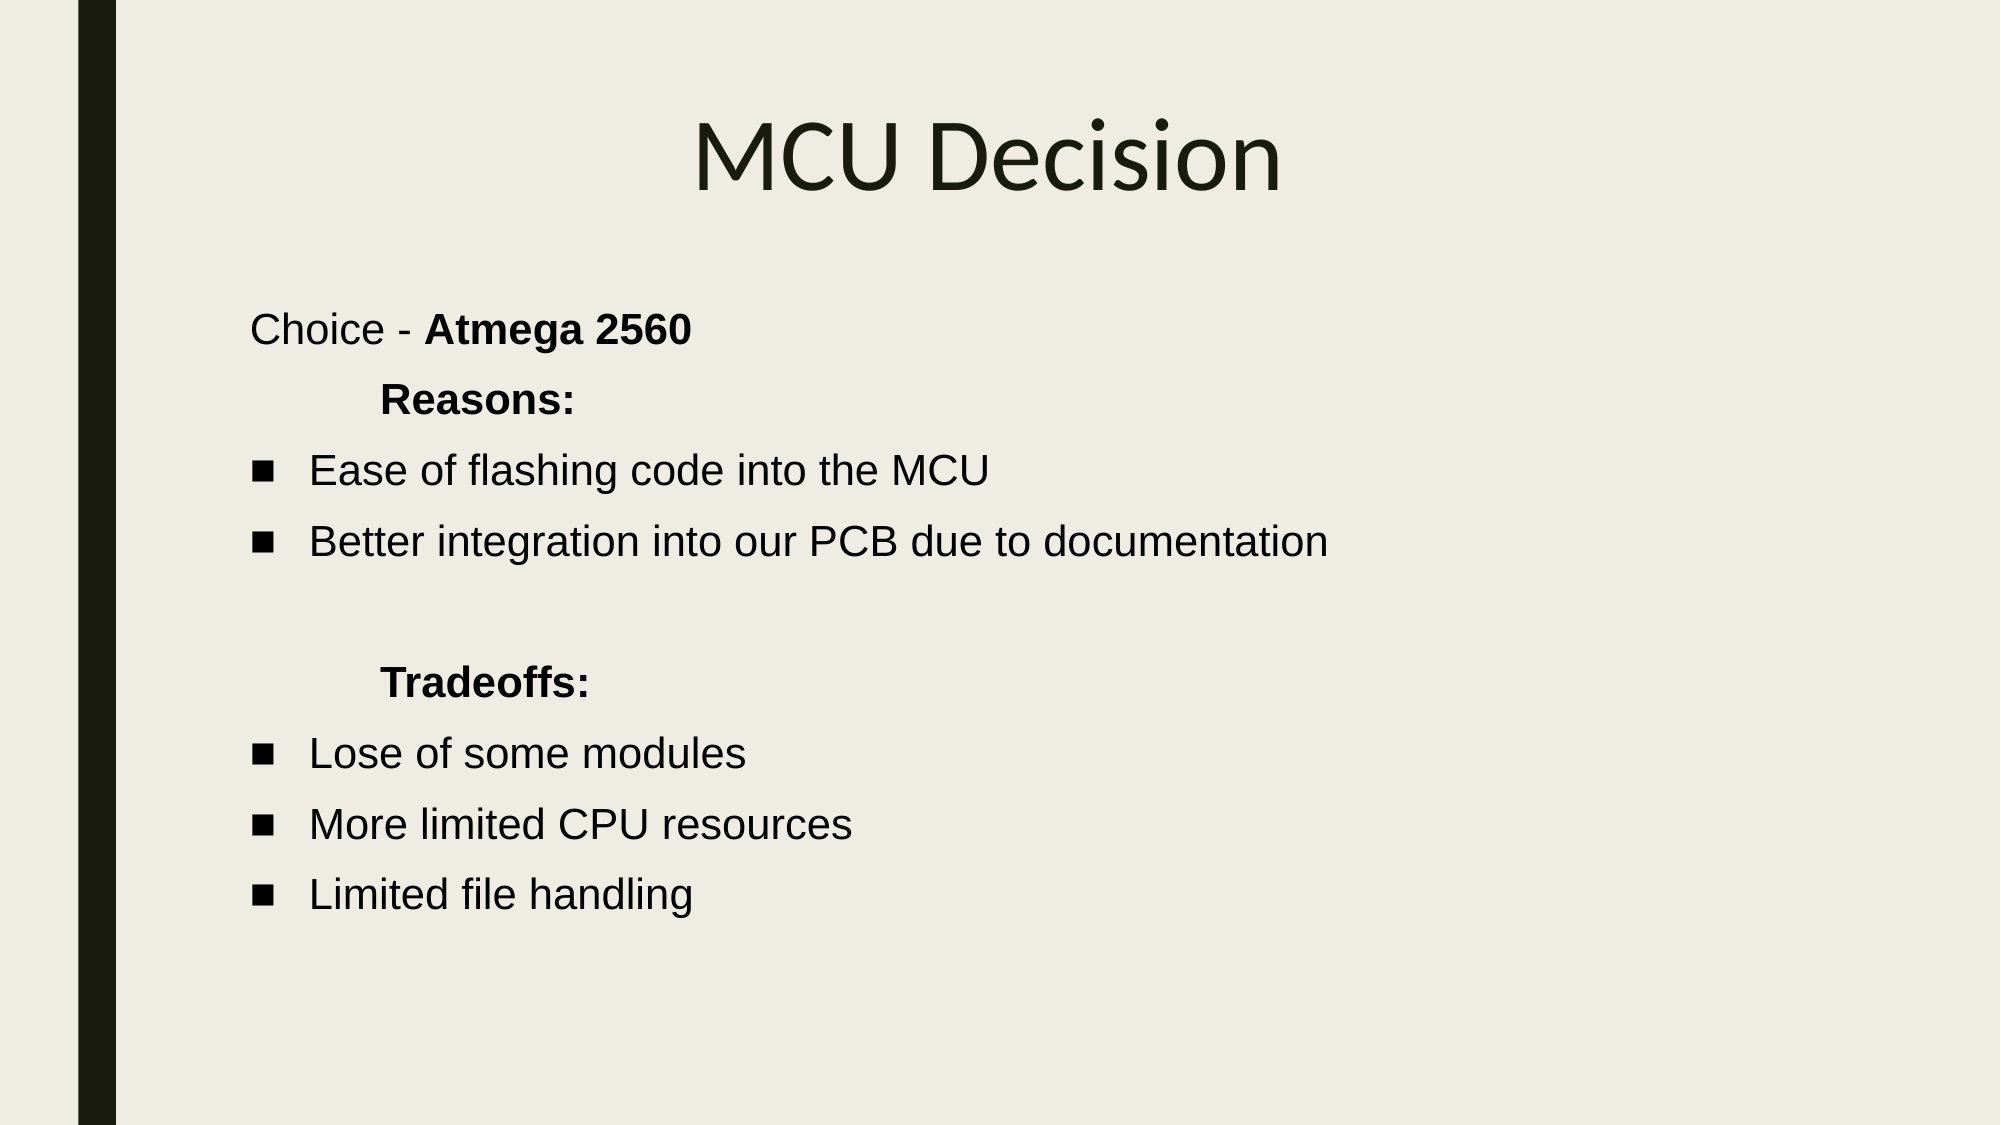

# MCU Decision
Choice - Atmega 2560
	Reasons:
Ease of flashing code into the MCU
Better integration into our PCB due to documentation

	Tradeoffs:
Lose of some modules
More limited CPU resources
Limited file handling